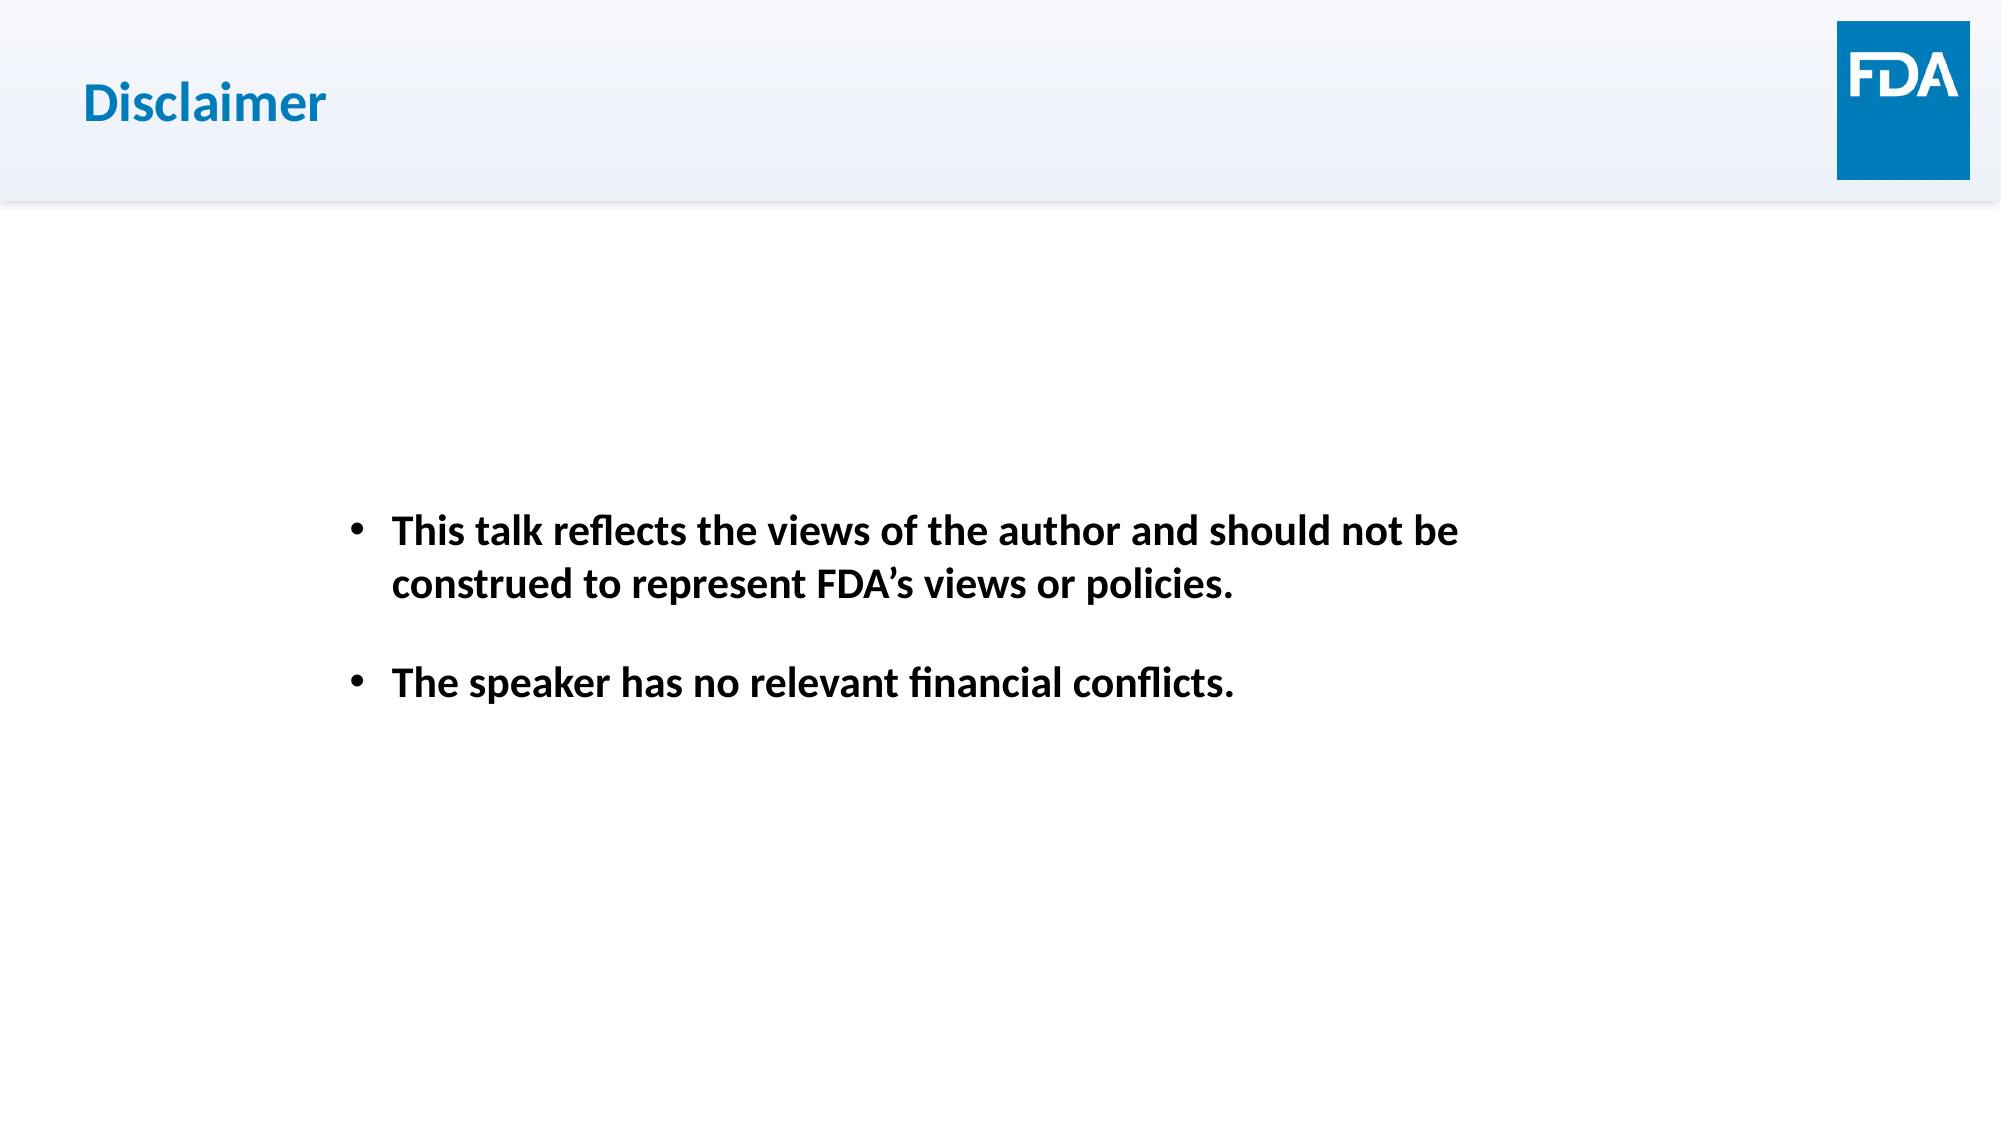

# Disclaimer
This talk reflects the views of the author and should not be construed to represent FDA’s views or policies.
The speaker has no relevant financial conflicts.